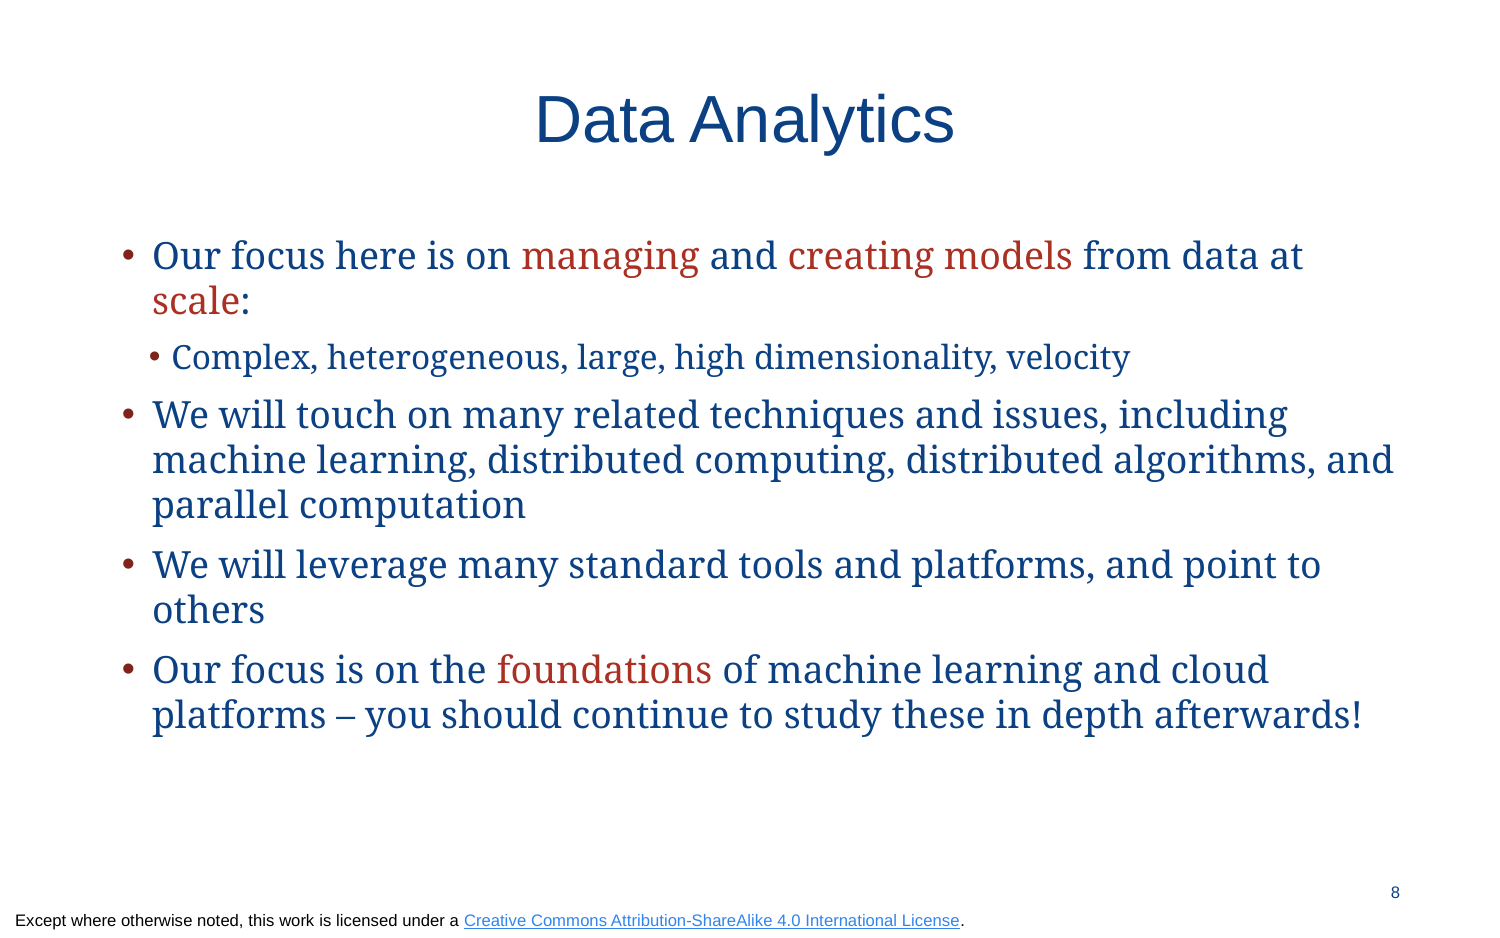

# Data Analytics
Our focus here is on managing and creating models from data at scale:
Complex, heterogeneous, large, high dimensionality, velocity
We will touch on many related techniques and issues, including machine learning, distributed computing, distributed algorithms, and parallel computation
We will leverage many standard tools and platforms, and point to others
Our focus is on the foundations of machine learning and cloud platforms – you should continue to study these in depth afterwards!

8